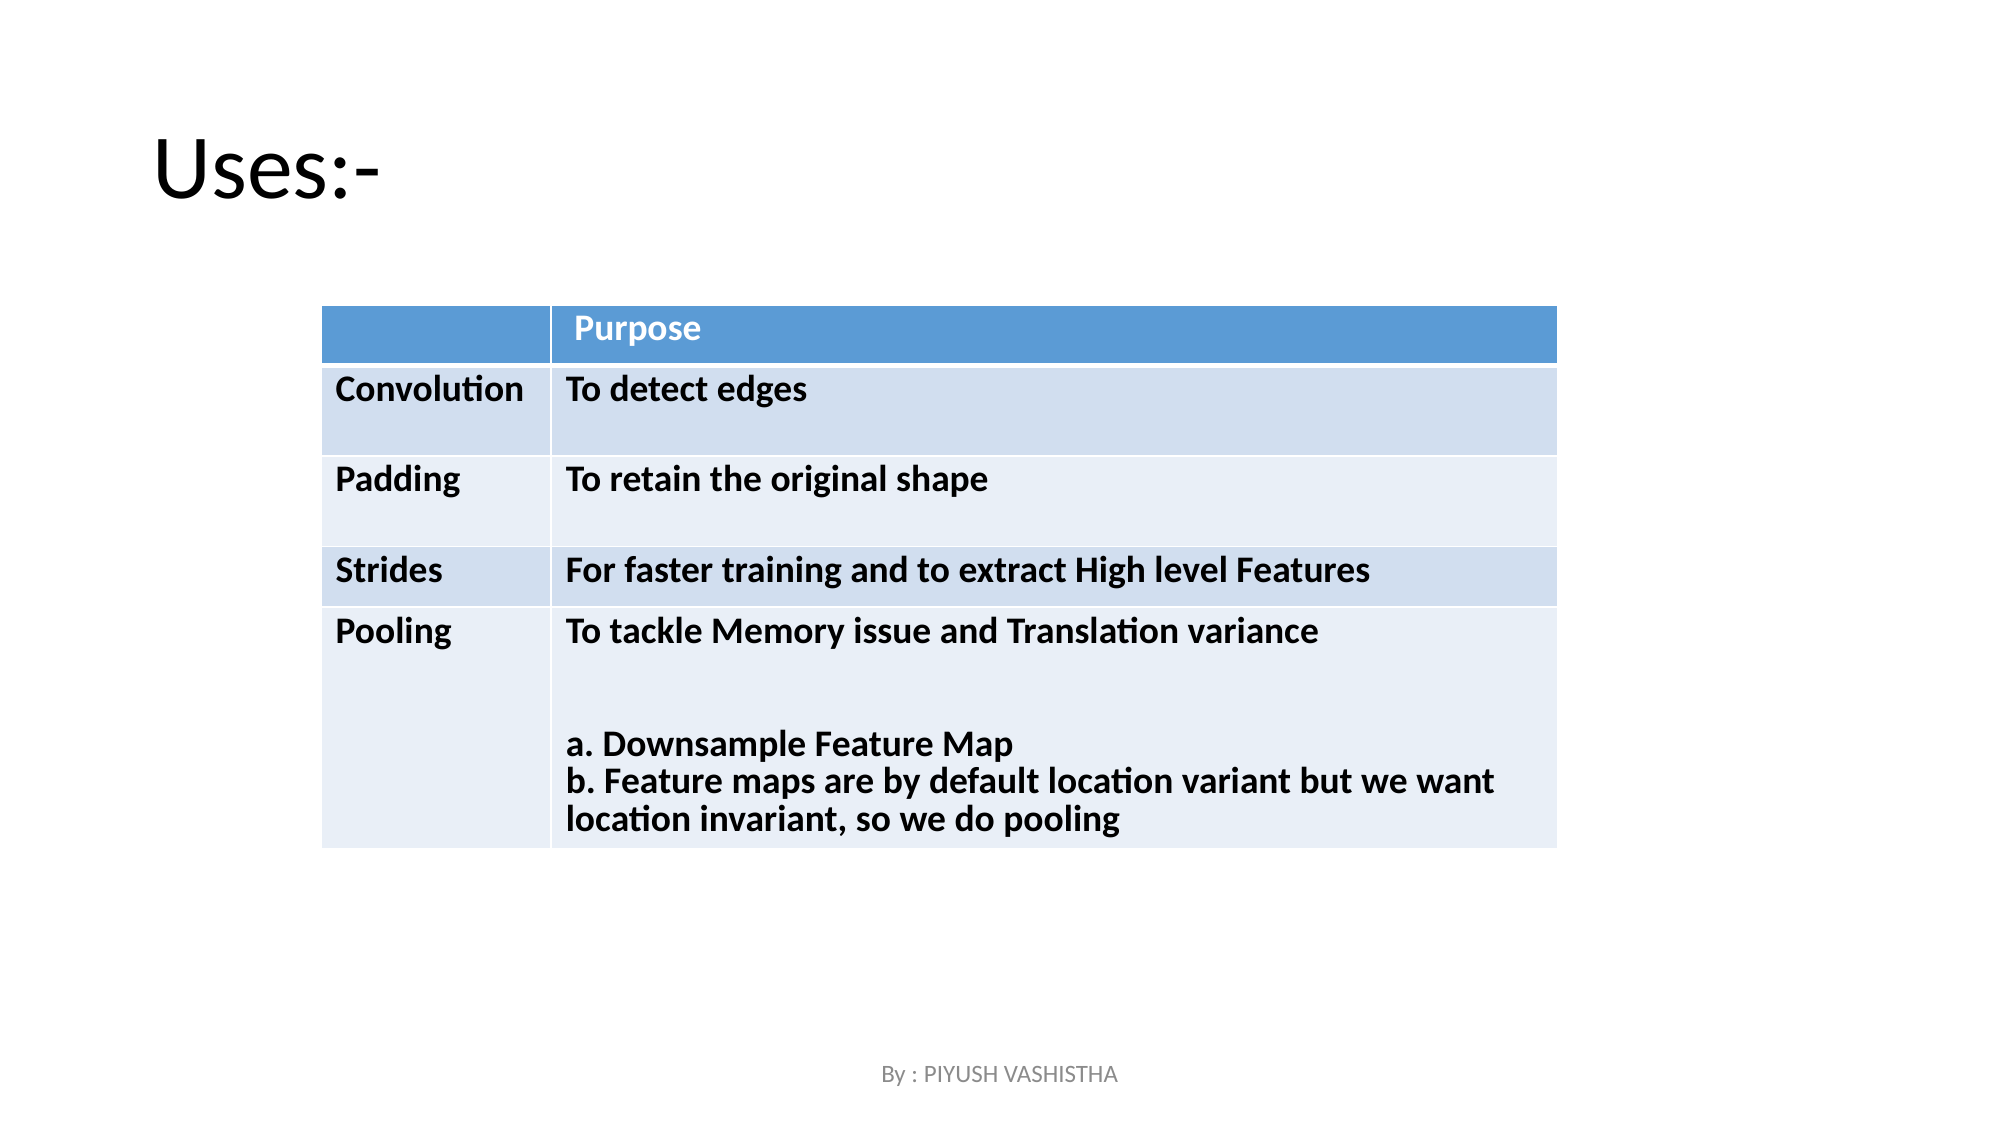

# Uses:-
|  | Purpose |
| --- | --- |
| Convolution | To detect edges |
| Padding | To retain the original shape |
| Strides | For faster training and to extract High level Features |
| Pooling | To tackle Memory issue and Translation variance a. Downsample Feature Map b. Feature maps are by default location variant but we want location invariant, so we do pooling |
By : PIYUSH VASHISTHA